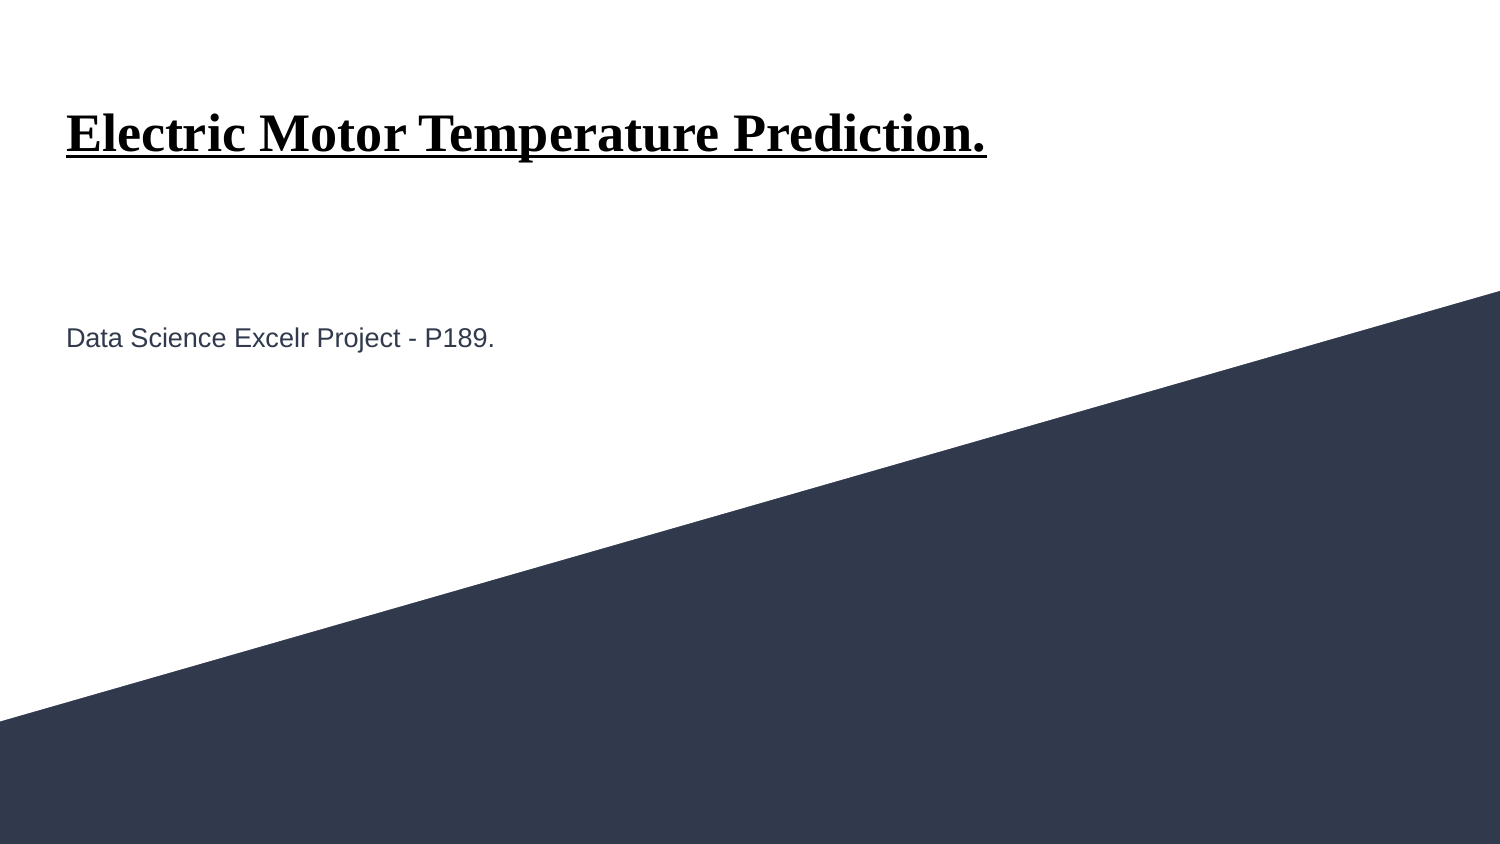

# Electric Motor Temperature Prediction.

Data Science Excelr Project - P189.